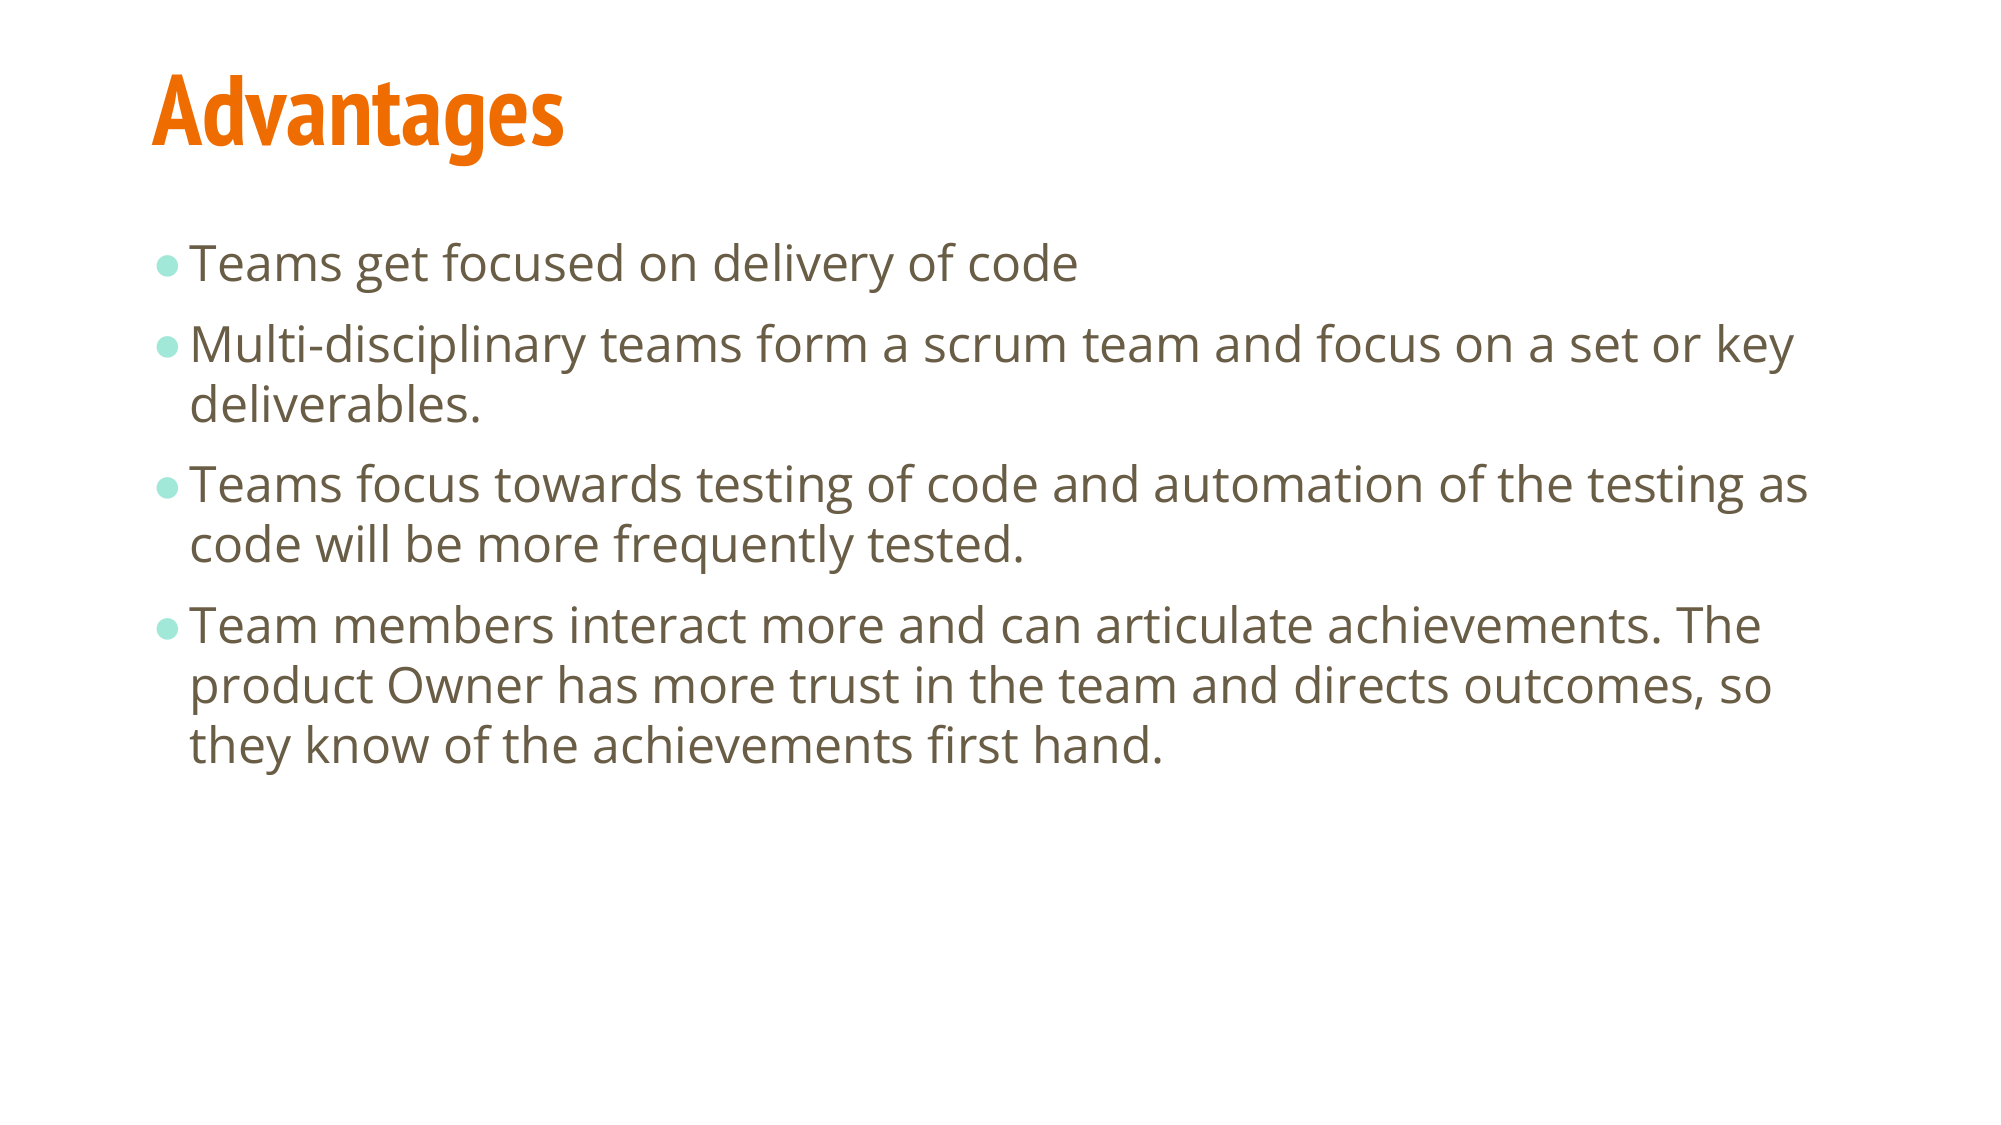

# Advantages
Teams get focused on delivery of code
Multi-disciplinary teams form a scrum team and focus on a set or key deliverables.
Teams focus towards testing of code and automation of the testing as code will be more frequently tested.
Team members interact more and can articulate achievements. The product Owner has more trust in the team and directs outcomes, so they know of the achievements first hand.

9